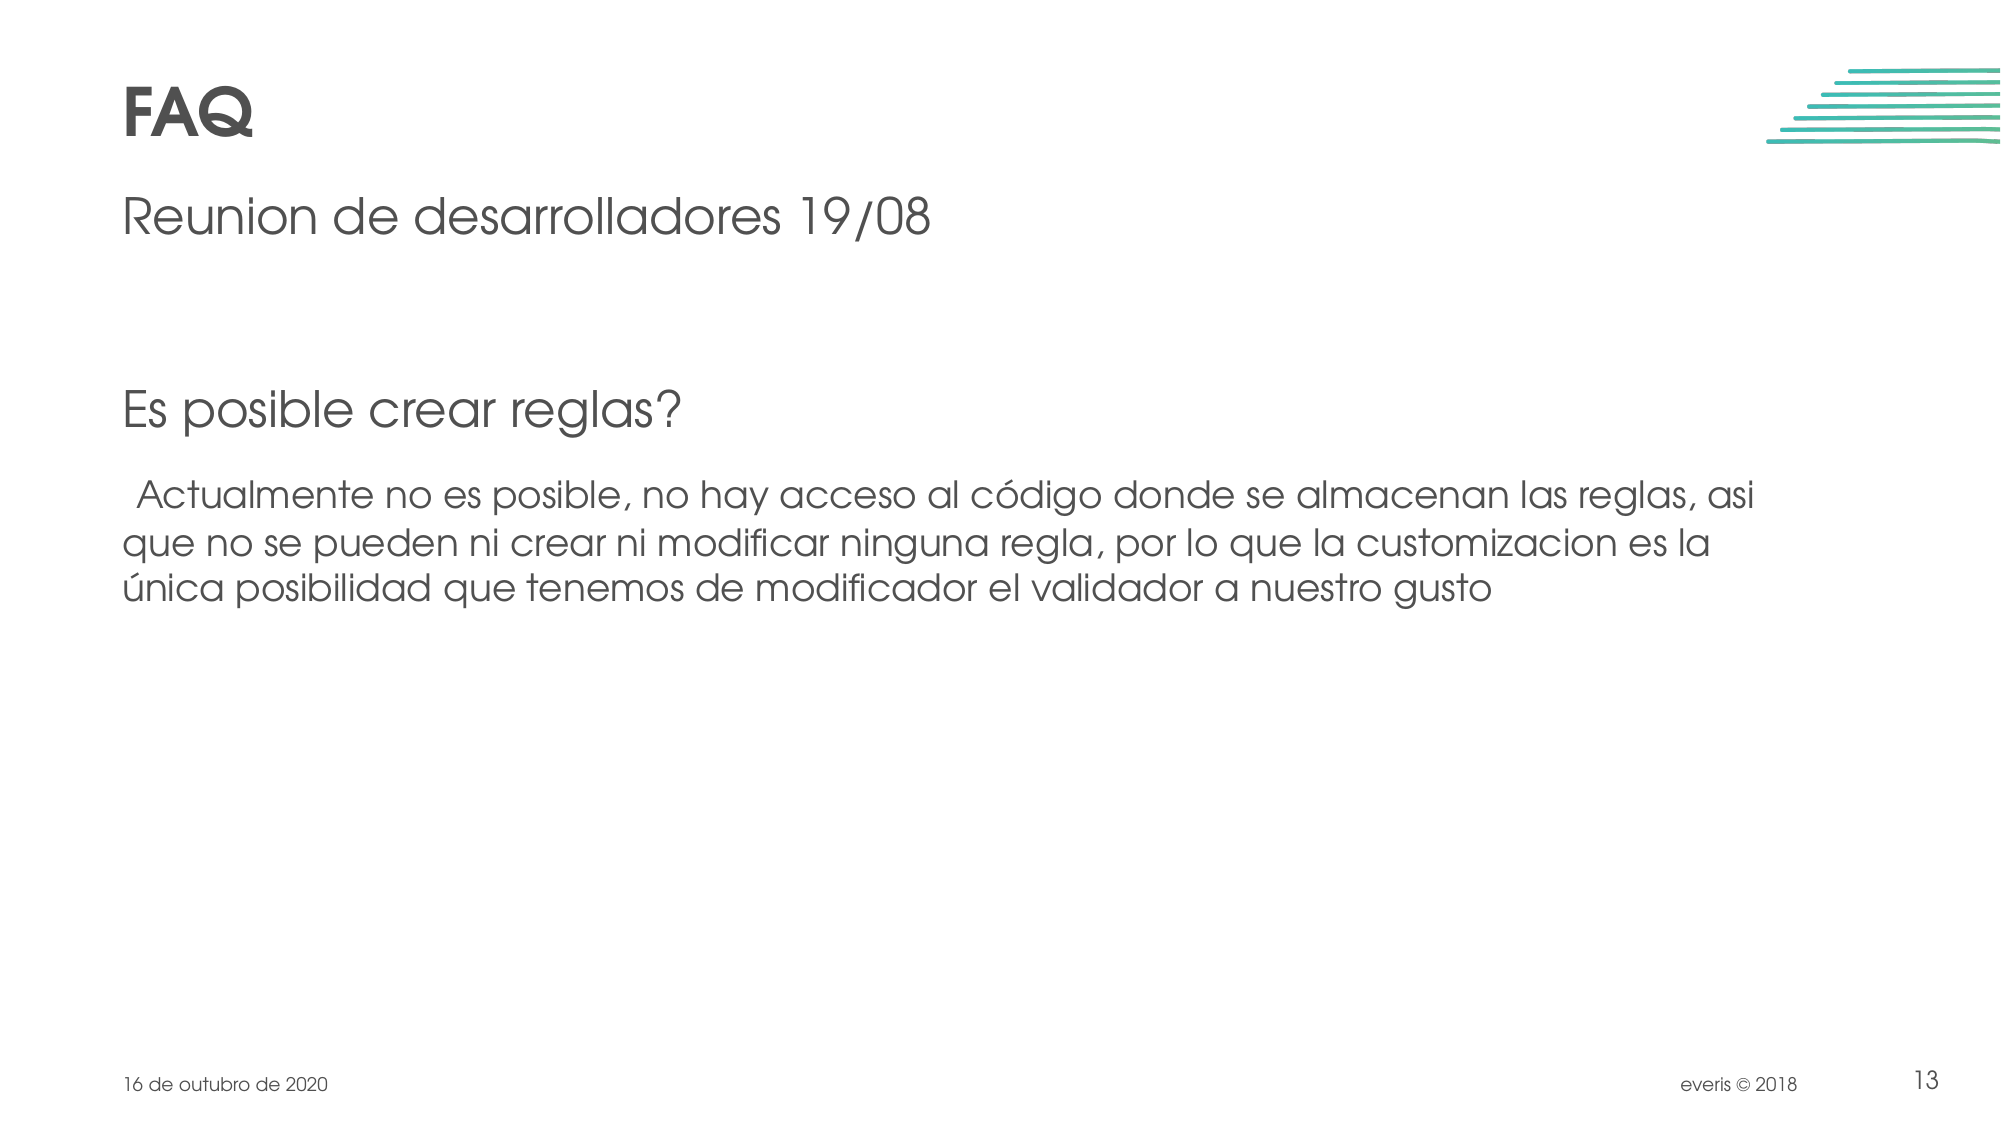

FAQ
Reunion de desarrolladores 19/08
Es posible crear reglas?
 Actualmente no es posible, no hay acceso al código donde se almacenan las reglas, asi que no se pueden ni crear ni modificar ninguna regla, por lo que la customizacion es la única posibilidad que tenemos de modificador el validador a nuestro gusto
16 de outubro de 2020
everis © 2018
13